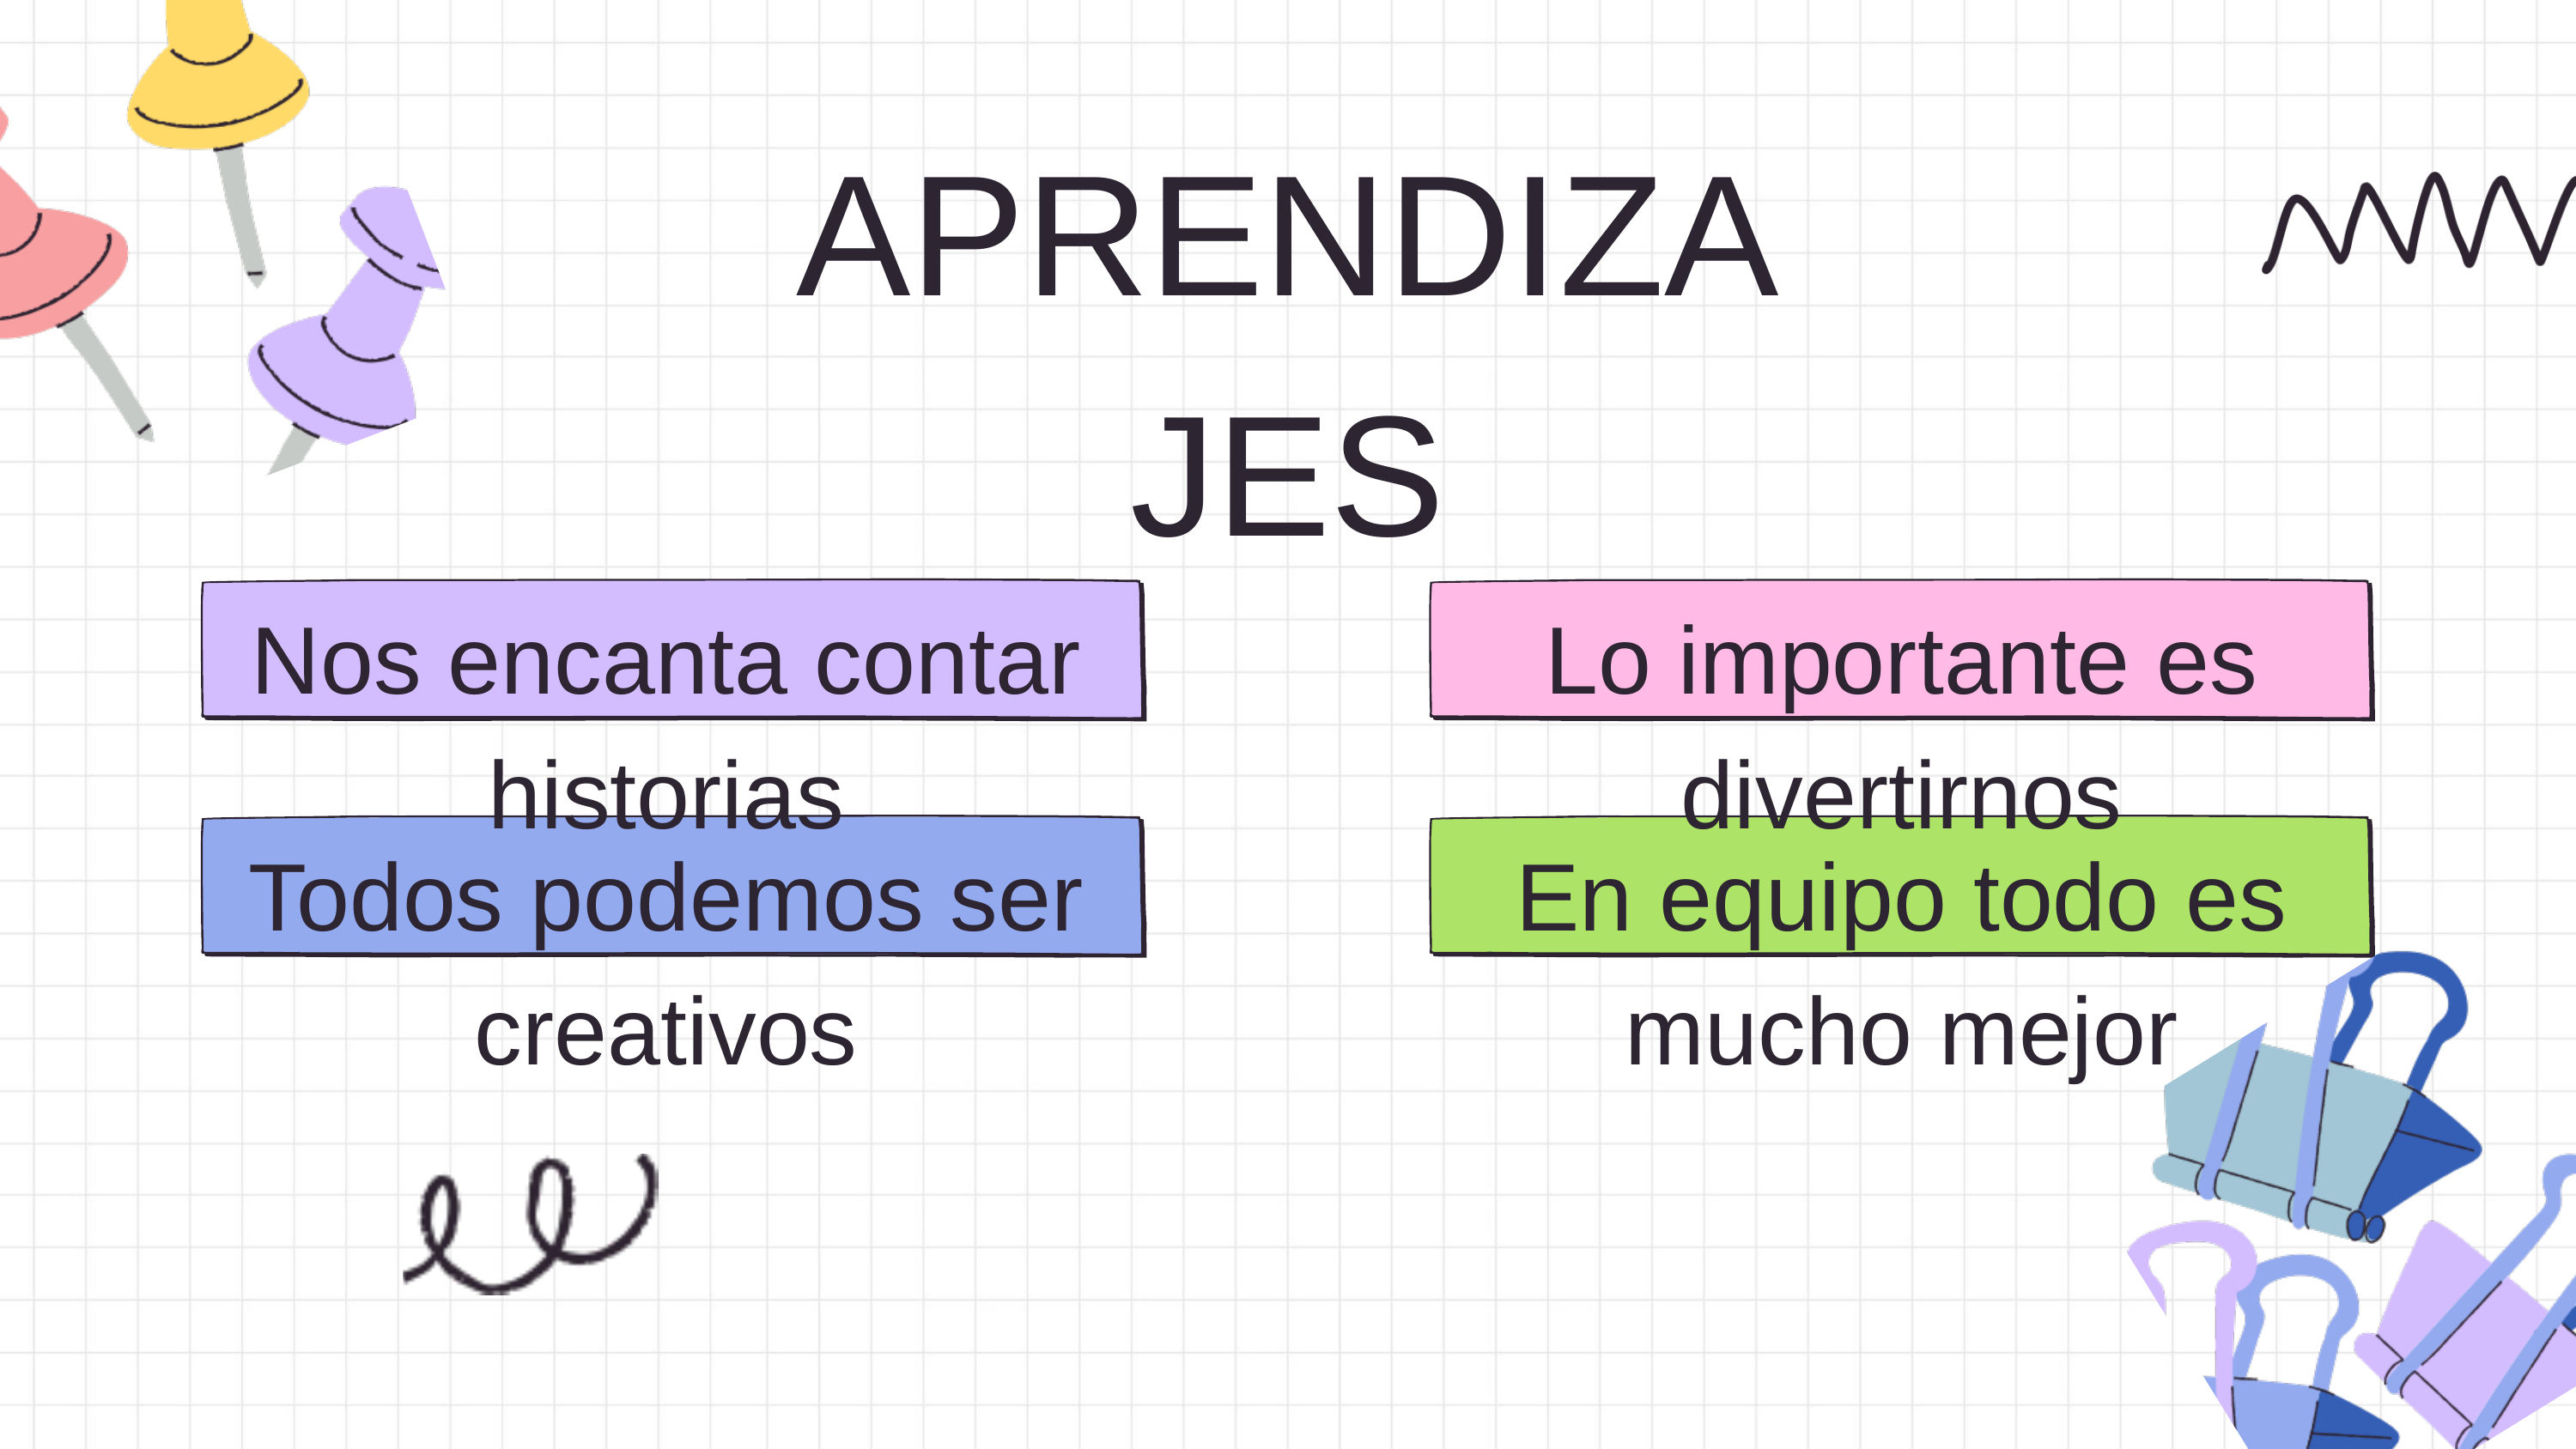

APRENDIZAJES

Nos encanta contar historias
Lo importante es divertirnos

Todos podemos ser creativos
En equipo todo es mucho mejor